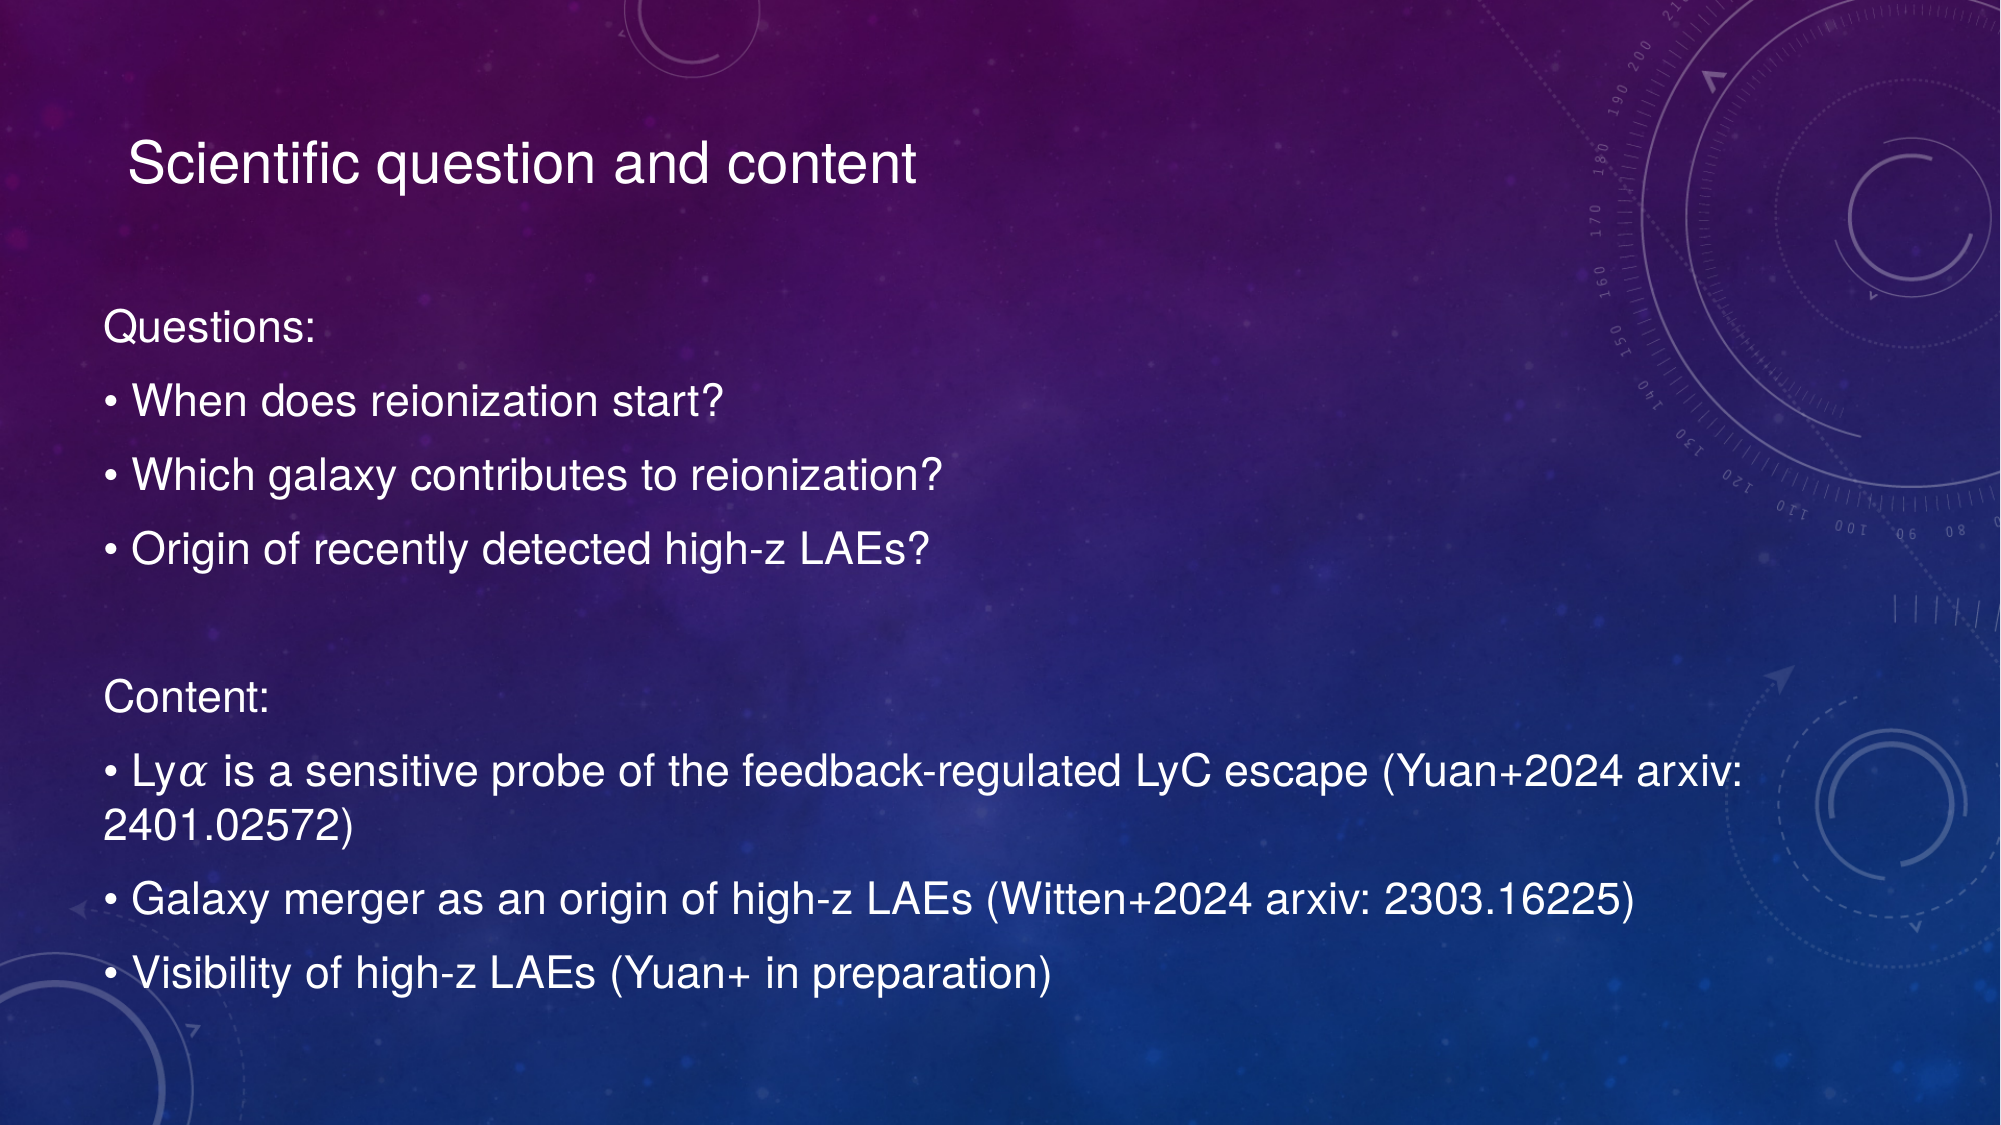

Scientific question and content
Questions:
• When does reionization start?
• Which galaxy contributes to reionization?
• Origin of recently detected high-z LAEs?

Content:
• Ly𝛼 is a sensitive probe of the feedback-regulated LyC escape (Yuan+2024 arxiv: 2401.02572)
• Galaxy merger as an origin of high-z LAEs (Witten+2024 arxiv: 2303.16225)
• Visibility of high-z LAEs (Yuan+ in preparation)